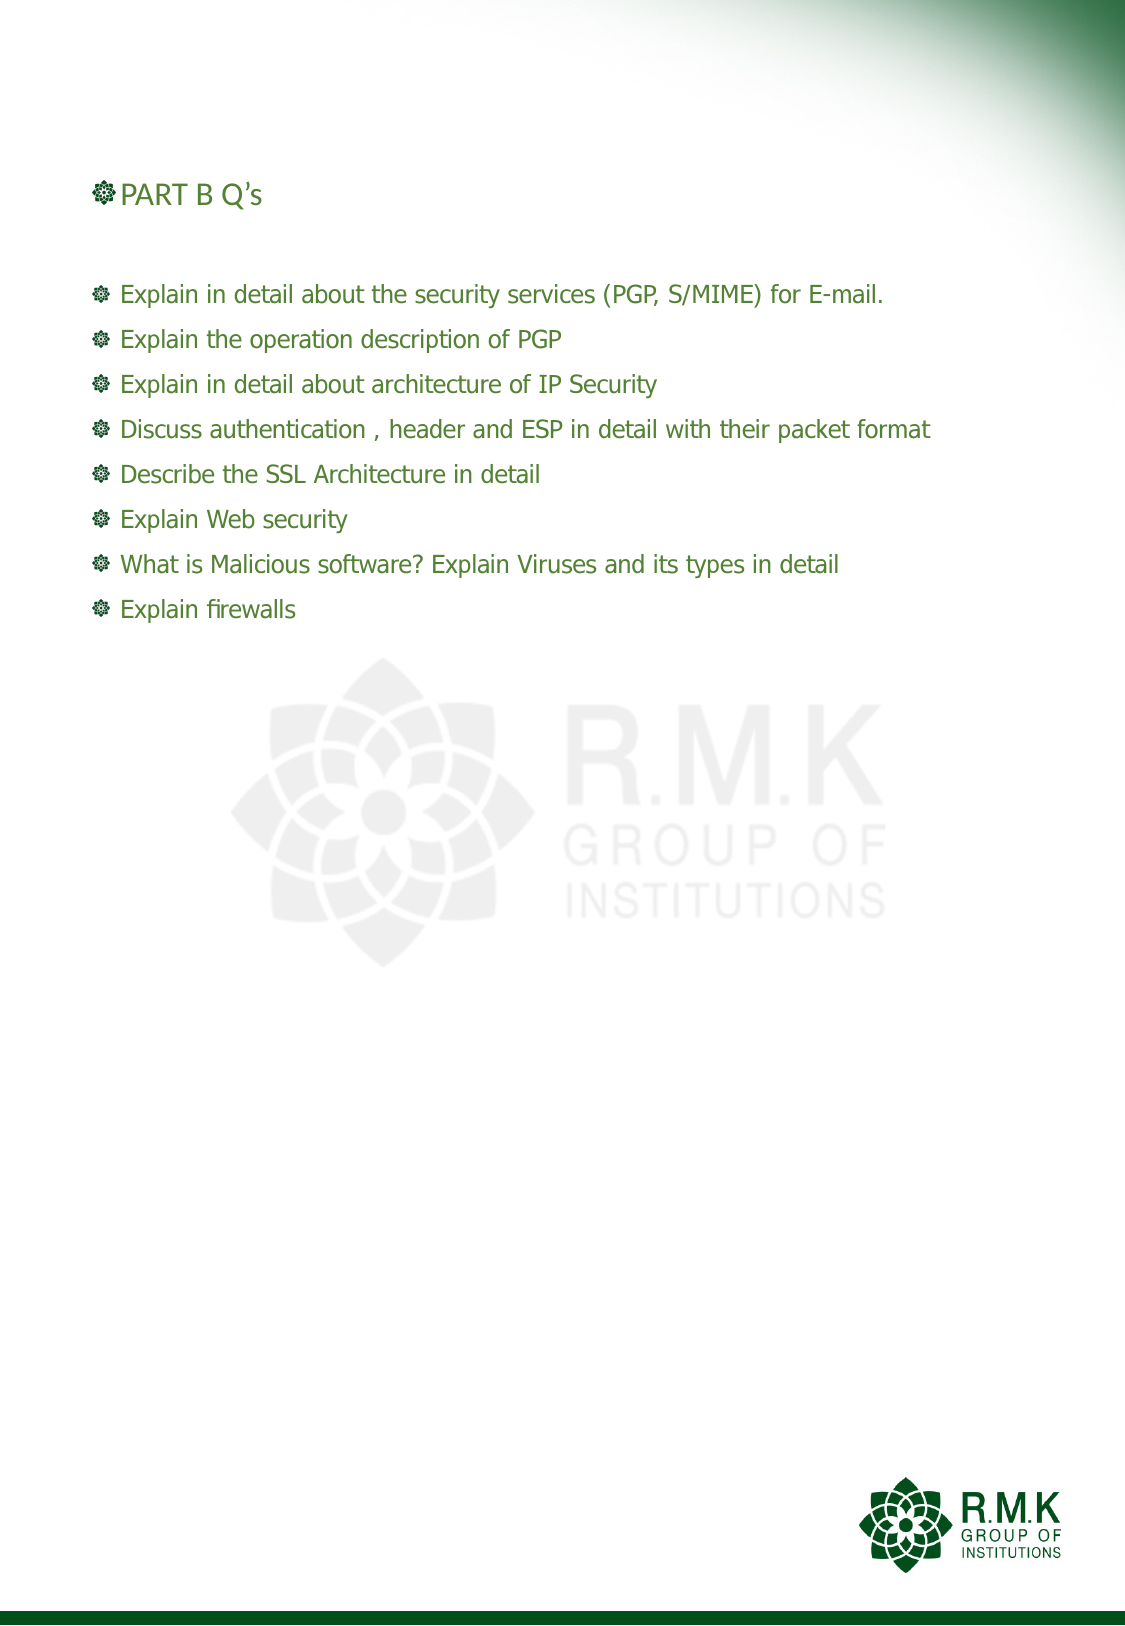

#
PART B Q’s

Explain in detail about the security services (PGP, S/MIME) for E-mail.
Explain the operation description of PGP
Explain in detail about architecture of IP Security
Discuss authentication , header and ESP in detail with their packet format
Describe the SSL Architecture in detail
Explain Web security
What is Malicious software? Explain Viruses and its types in detail
Explain firewalls